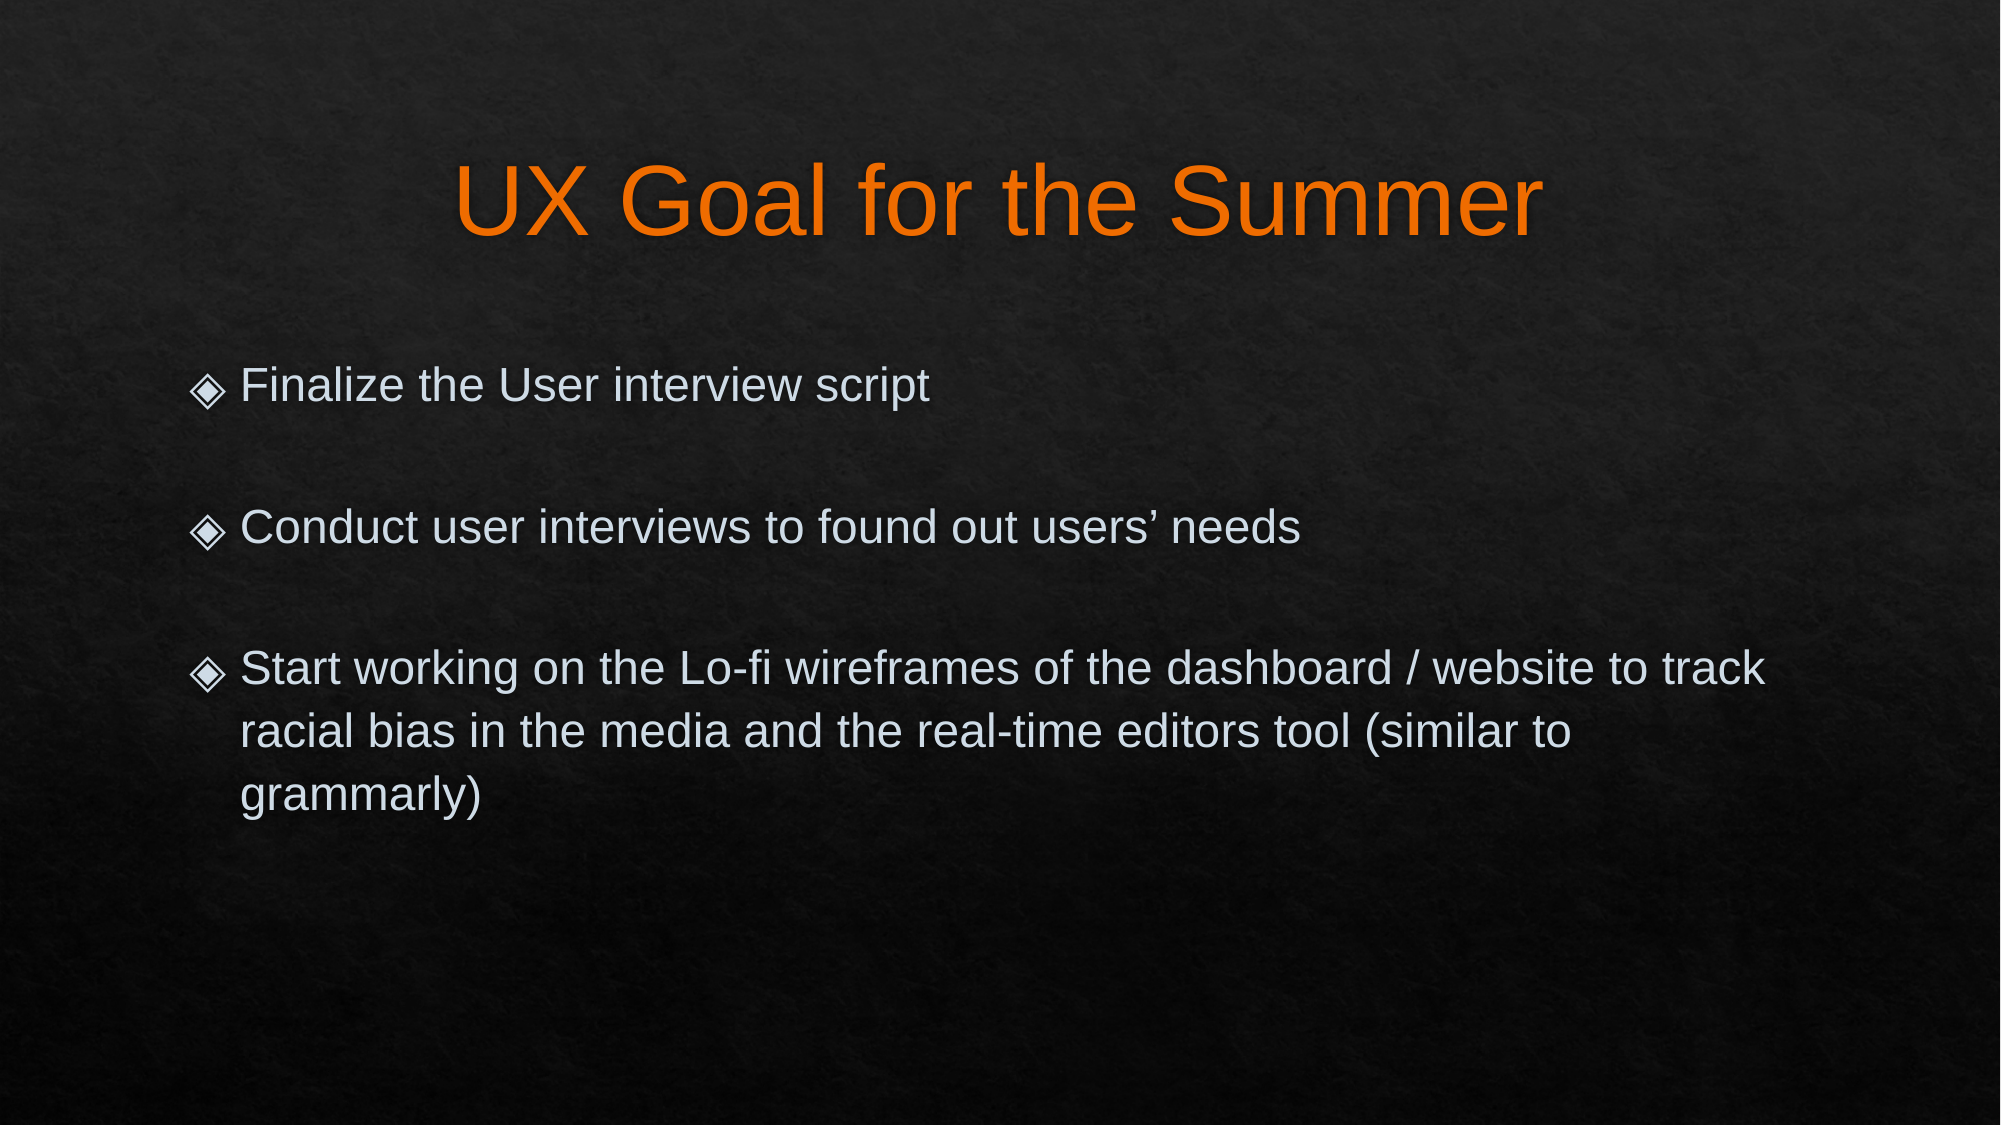

# UX Goal for the Summer
Finalize the User interview script

Conduct user interviews to found out users’ needs

Start working on the Lo-fi wireframes of the dashboard / website to track racial bias in the media and the real-time editors tool (similar to grammarly)